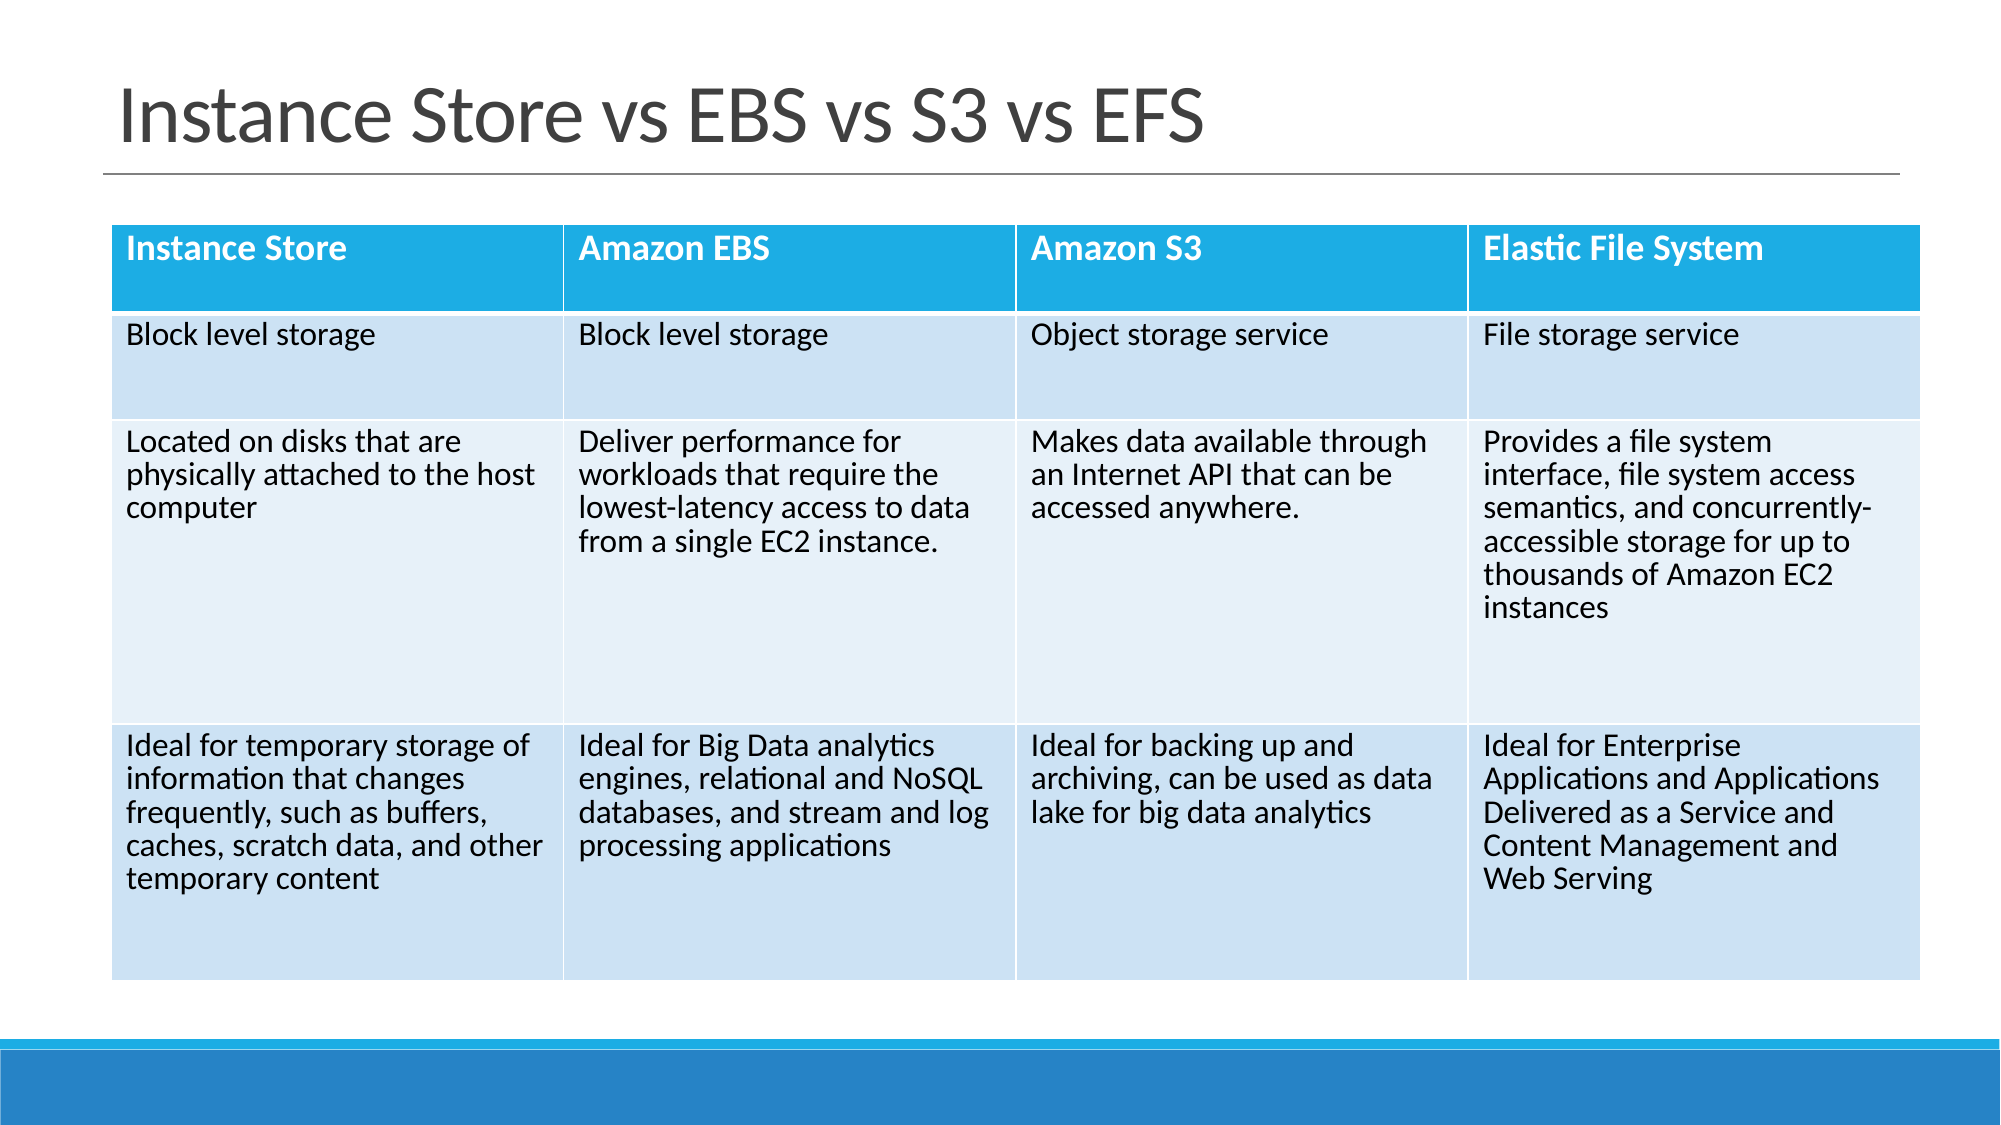

# Instance Store vs EBS vs S3 vs EFS

| Instance Store | Amazon EBS | Amazon S3 | Elastic File System |
| --- | --- | --- | --- |
| Block level storage | Block level storage | Object storage service | File storage service |
| Located on disks that are physically attached to the host computer | Deliver performance for workloads that require the lowest-latency access to data from a single EC2 instance. | Makes data available through an Internet API that can be accessed anywhere. | Provides a file system interface, file system access semantics, and concurrently-accessible storage for up to thousands of Amazon EC2 instances |
| Ideal for temporary storage of information that changes frequently, such as buffers, caches, scratch data, and other temporary content | Ideal for Big Data analytics engines, relational and NoSQL databases, and stream and log processing applications | Ideal for backing up and archiving, can be used as data lake for big data analytics | Ideal for Enterprise Applications and Applications Delivered as a Service and Content Management and Web Serving |